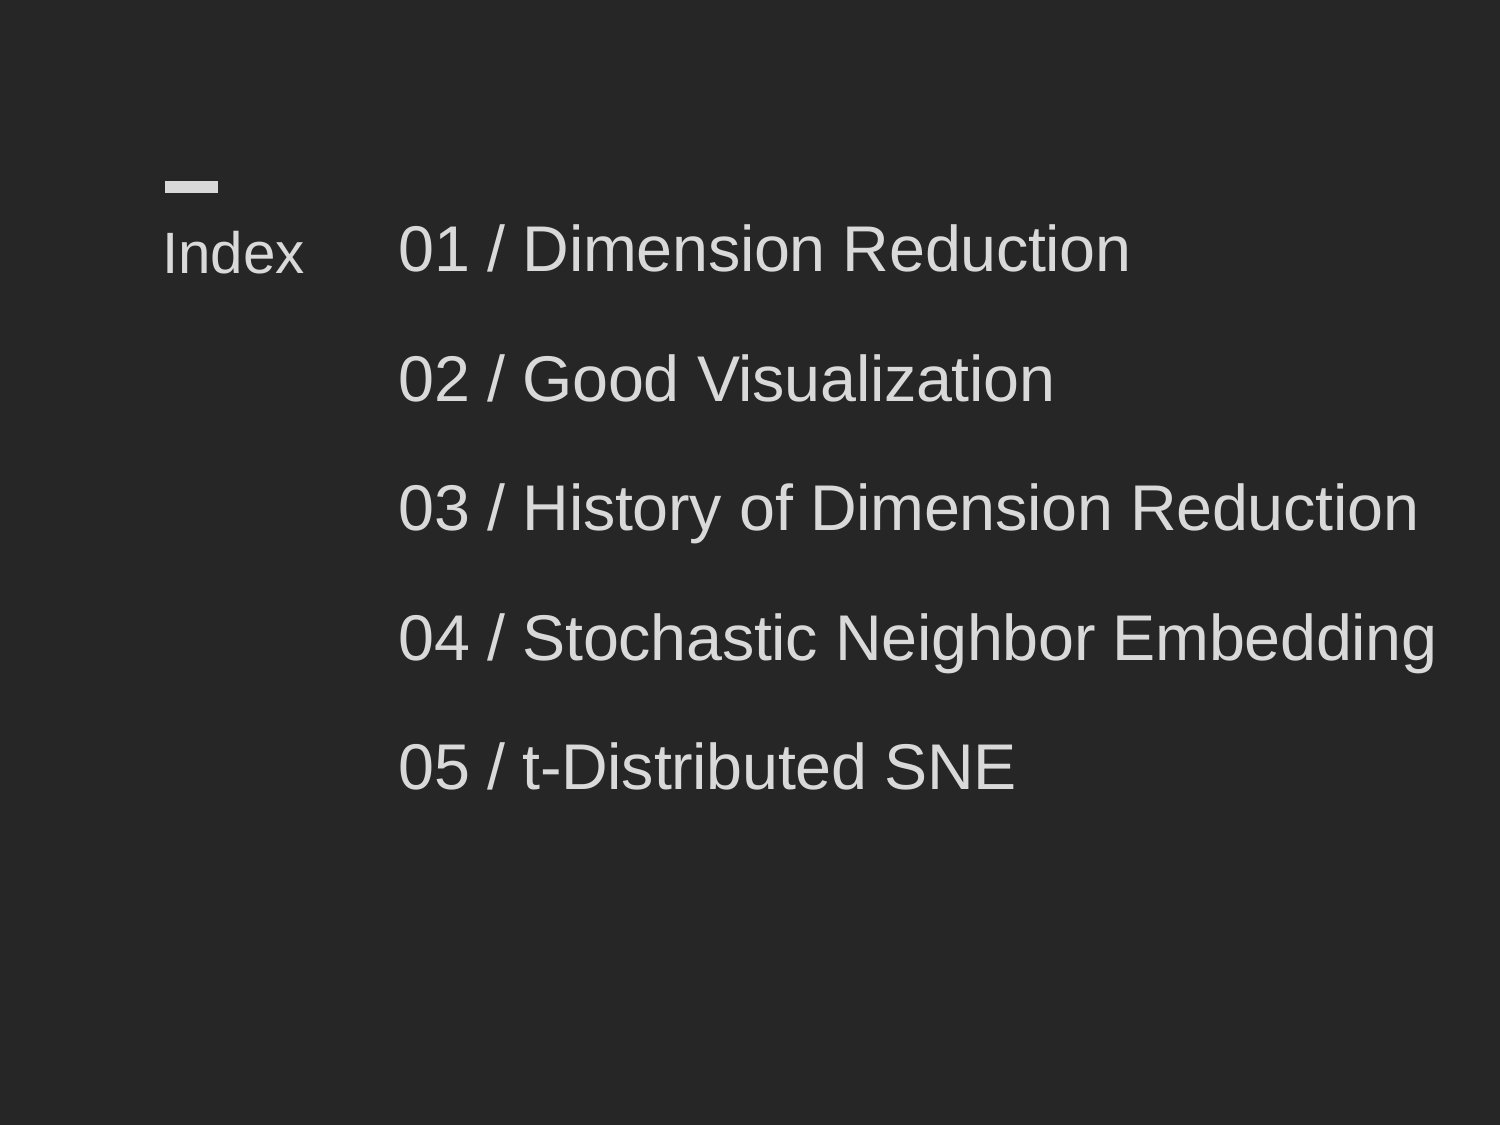

01 / Dimension Reduction
02 / Good Visualization
03 / History of Dimension Reduction
04 / Stochastic Neighbor Embedding
05 / t-Distributed SNE